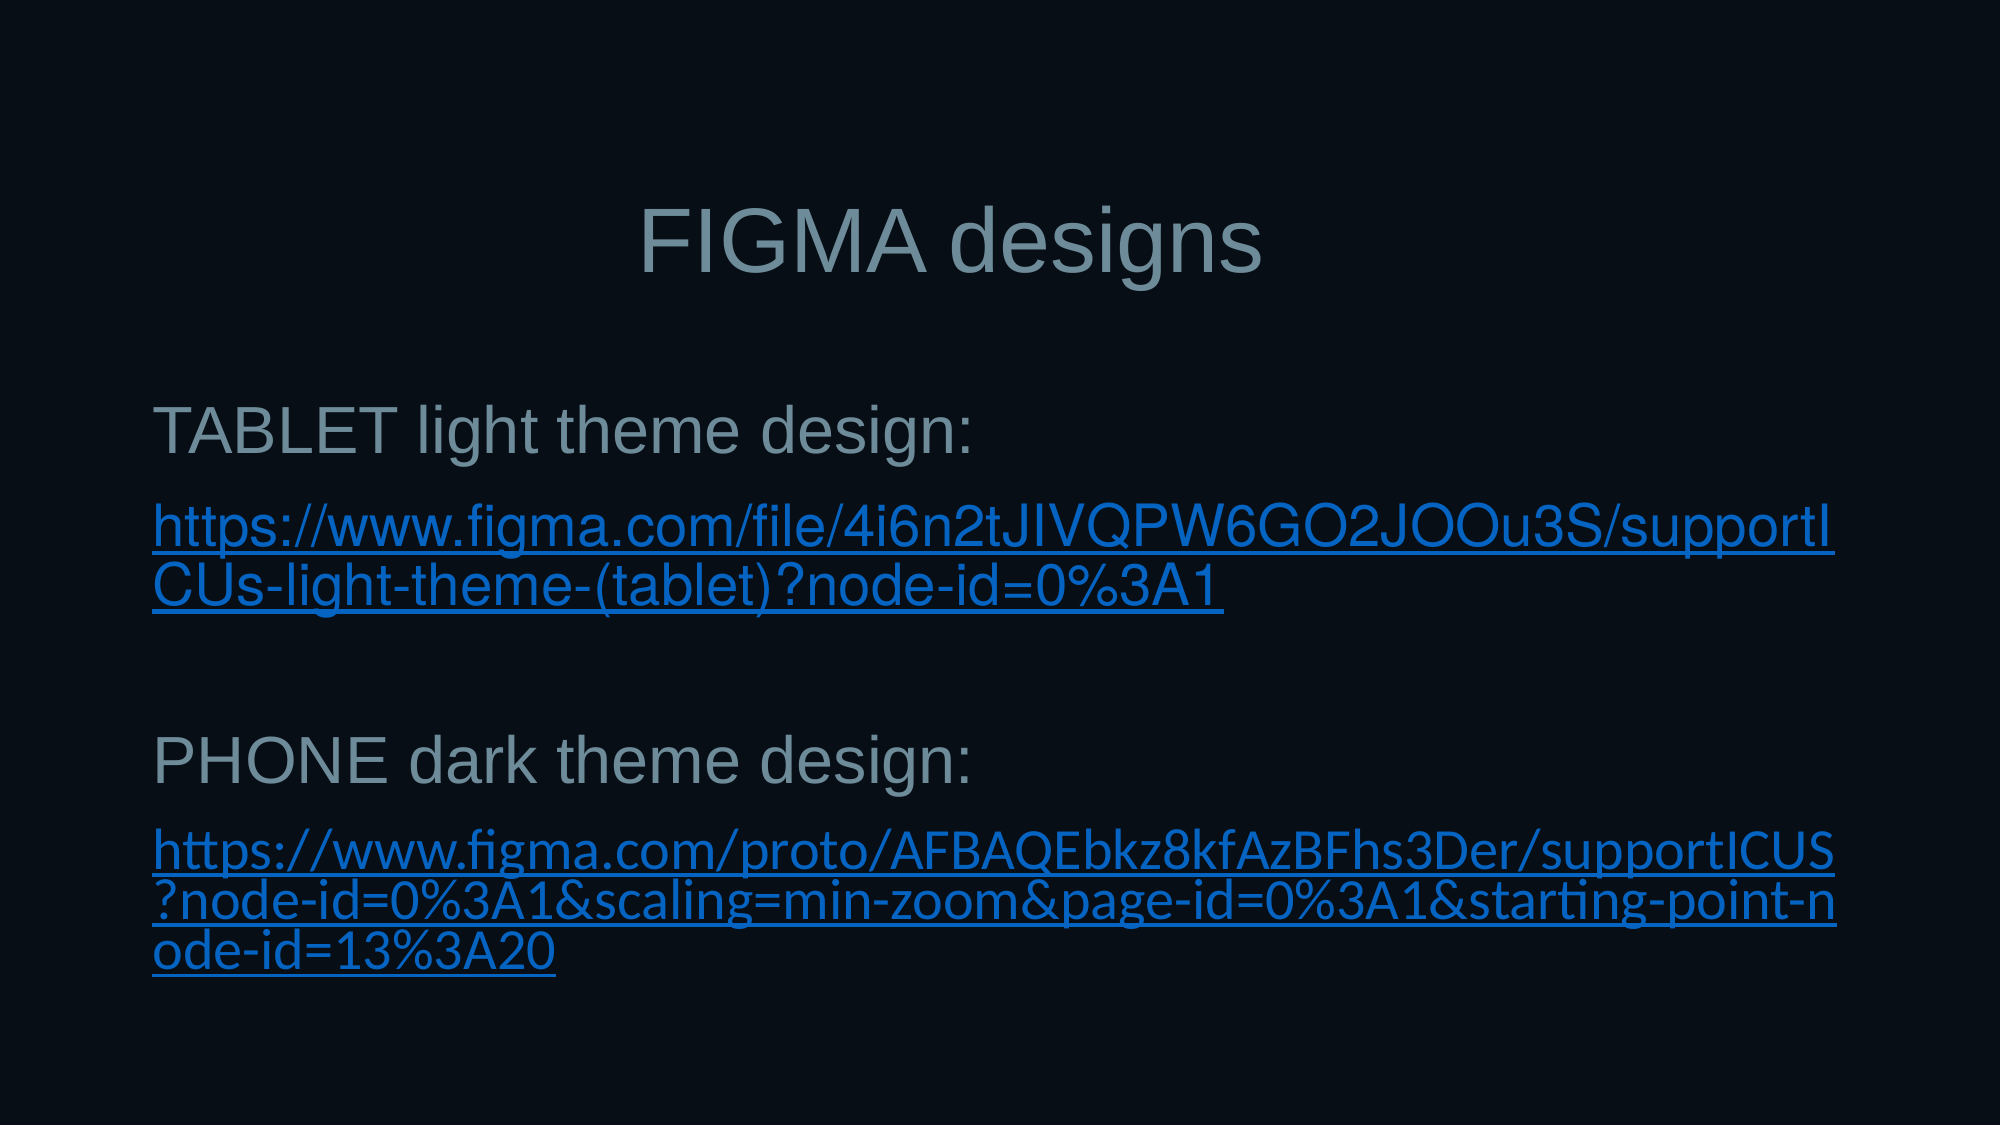

# FIGMA designs
TABLET light theme design:
https://www.figma.com/file/4i6n2tJIVQPW6GO2JOOu3S/supportICUs-light-theme-(tablet)?node-id=0%3A1

PHONE dark theme design:
https://www.figma.com/proto/AFBAQEbkz8kfAzBFhs3Der/supportICUS?node-id=0%3A1&scaling=min-zoom&page-id=0%3A1&starting-point-node-id=13%3A20